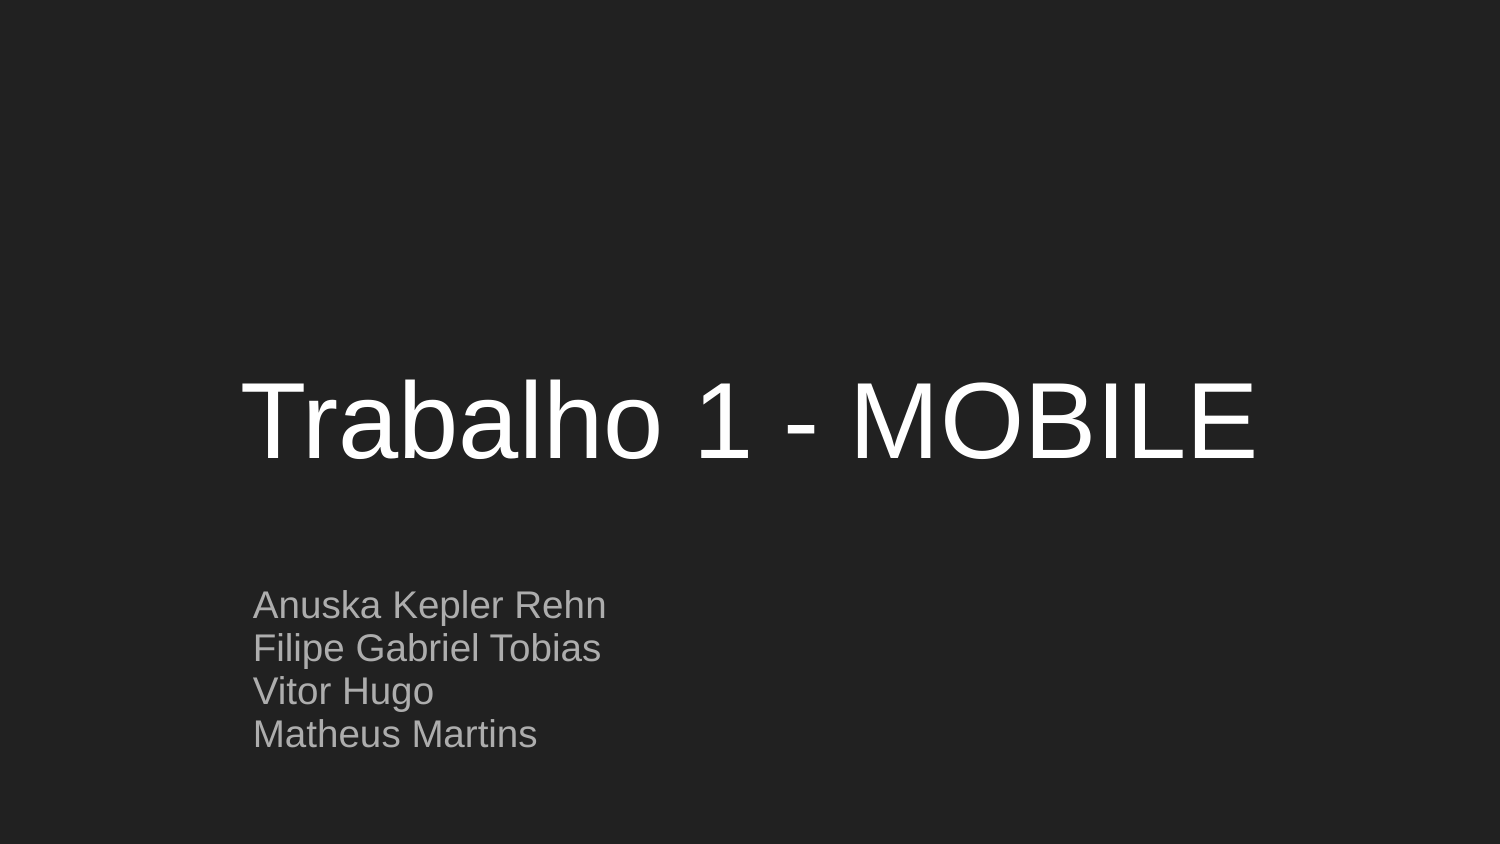

# Trabalho 1 - MOBILE
Anuska Kepler Rehn
Filipe Gabriel Tobias
Vitor Hugo
Matheus Martins